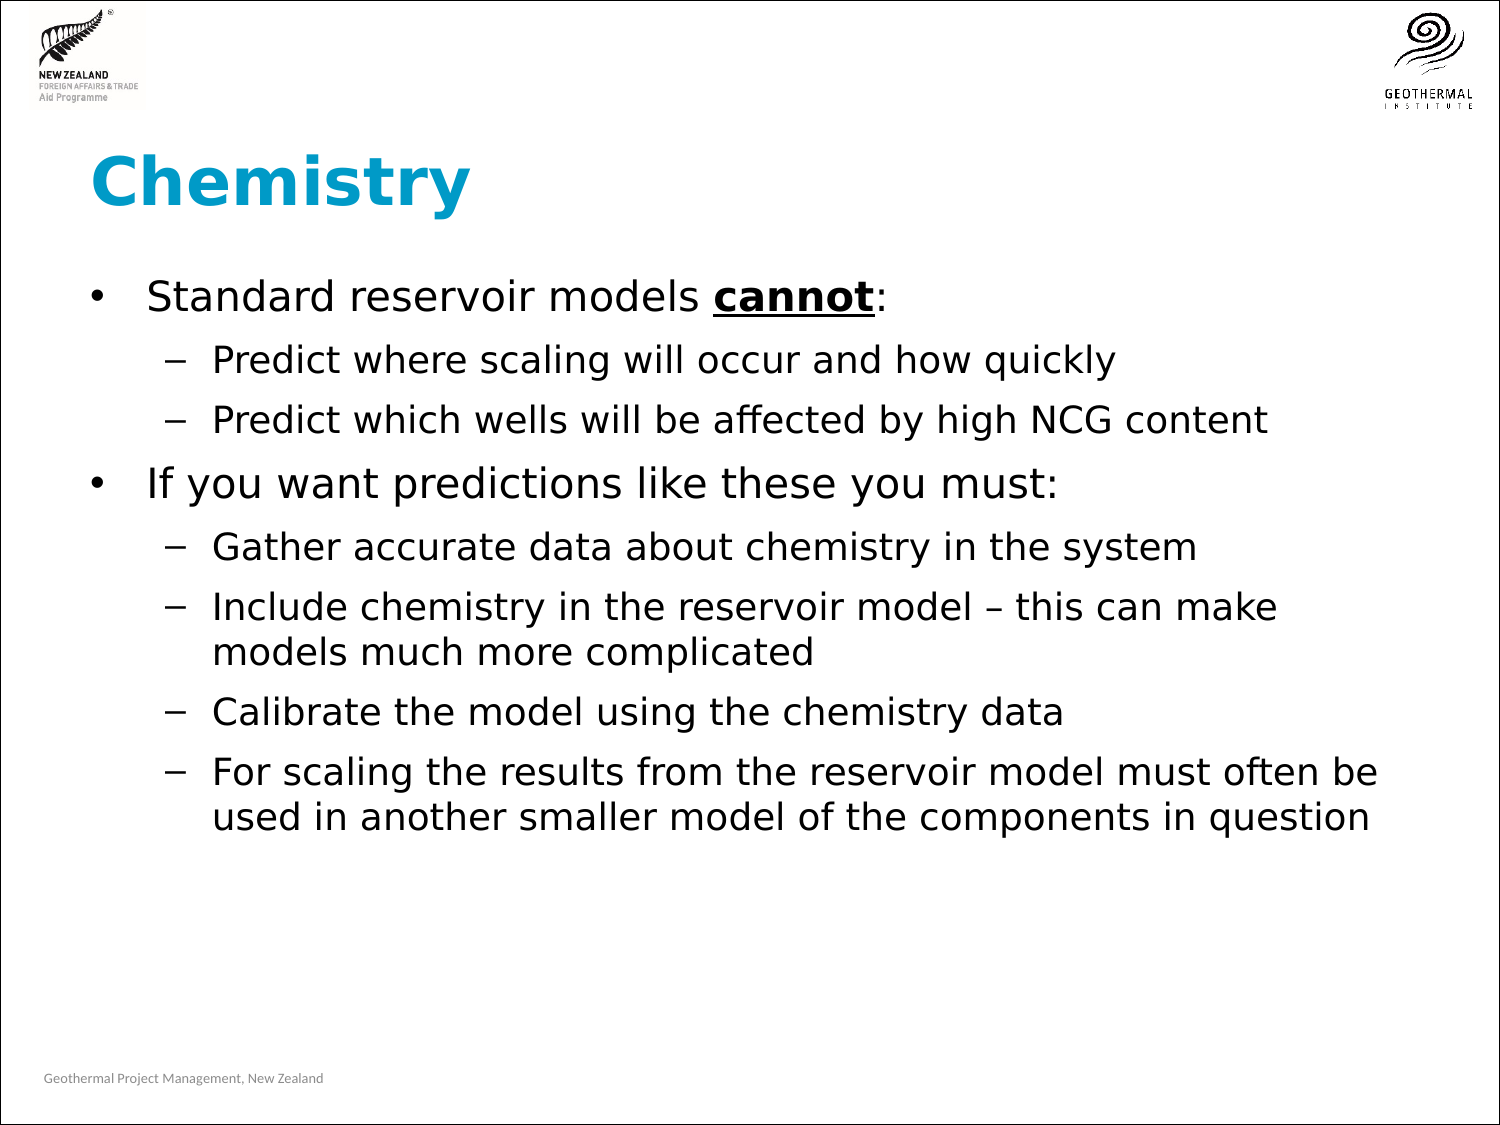

# Chemistry
Standard reservoir models cannot:
Predict where scaling will occur and how quickly
Predict which wells will be affected by high NCG content
If you want predictions like these you must:
Gather accurate data about chemistry in the system
Include chemistry in the reservoir model – this can make models much more complicated
Calibrate the model using the chemistry data
For scaling the results from the reservoir model must often be used in another smaller model of the components in question